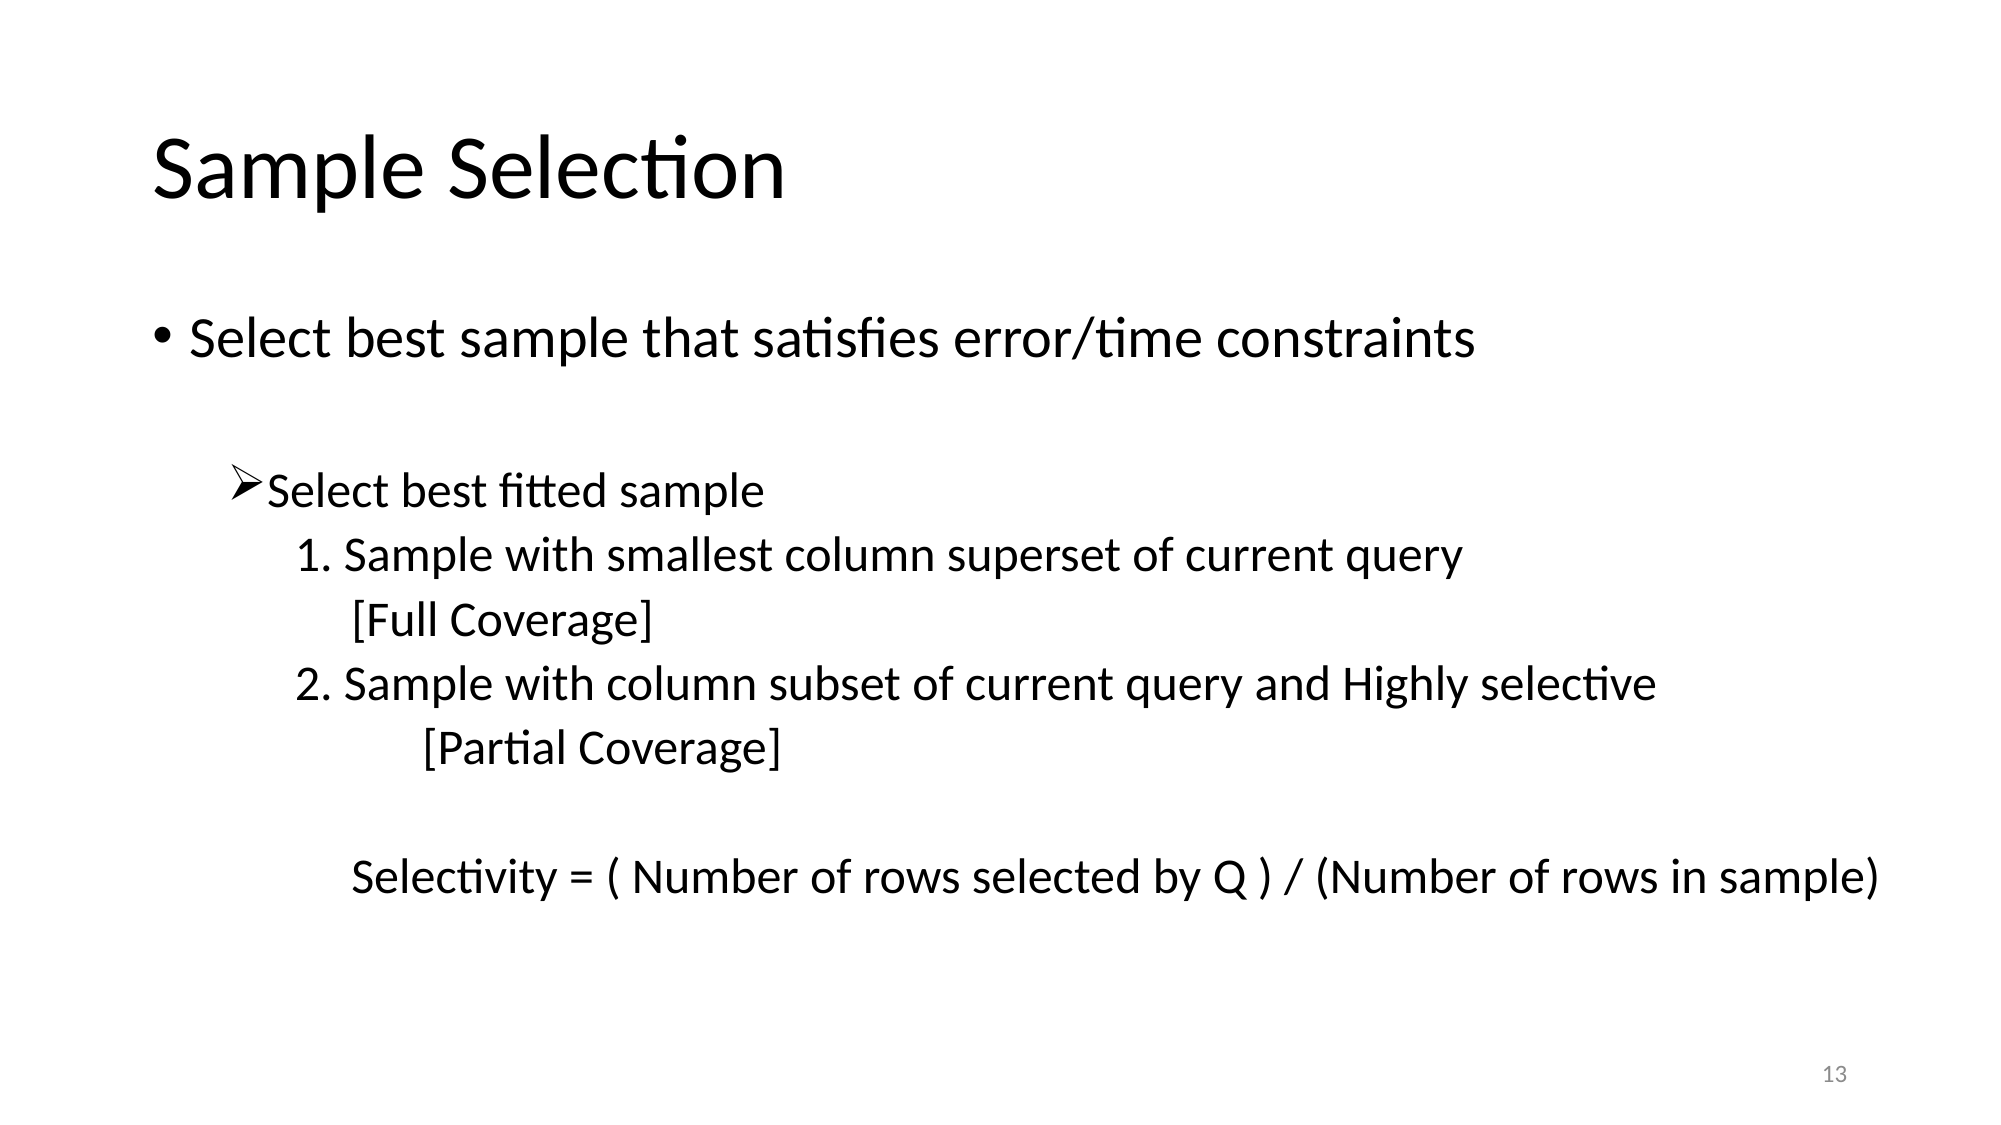

# Sample Selection
Select best sample that satisfies error/time constraints

Select best fitted sample
      1. Sample with smallest column superset of current query
           [Full Coverage]
      2. Sample with column subset of current query and Highly selective
	    [Partial Coverage]

           Selectivity = ( Number of rows selected by Q ) / (Number of rows in sample)

13